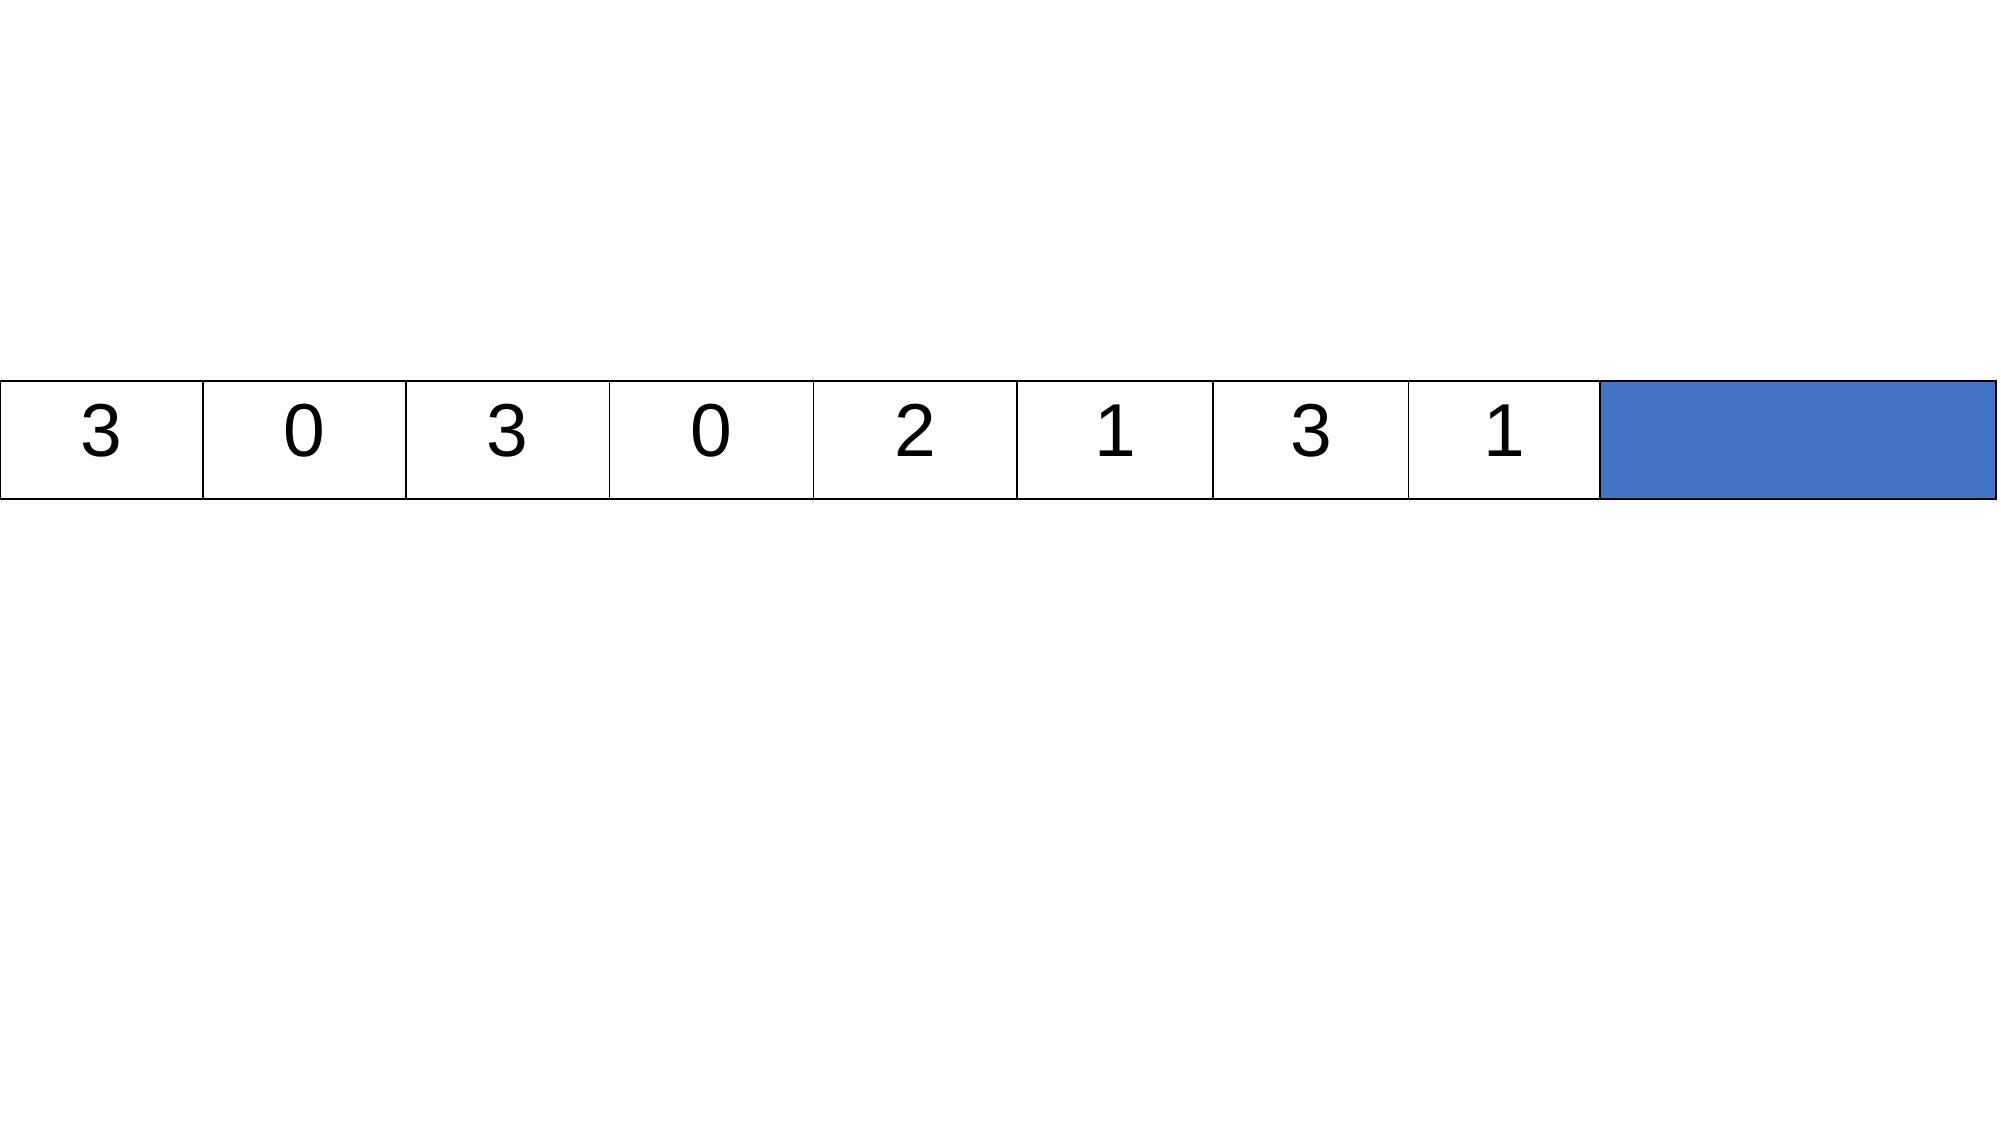

| 3 | 0 | 3 | 0 | 2 | 1 | 3 | 1 |  |
| --- | --- | --- | --- | --- | --- | --- | --- | --- |